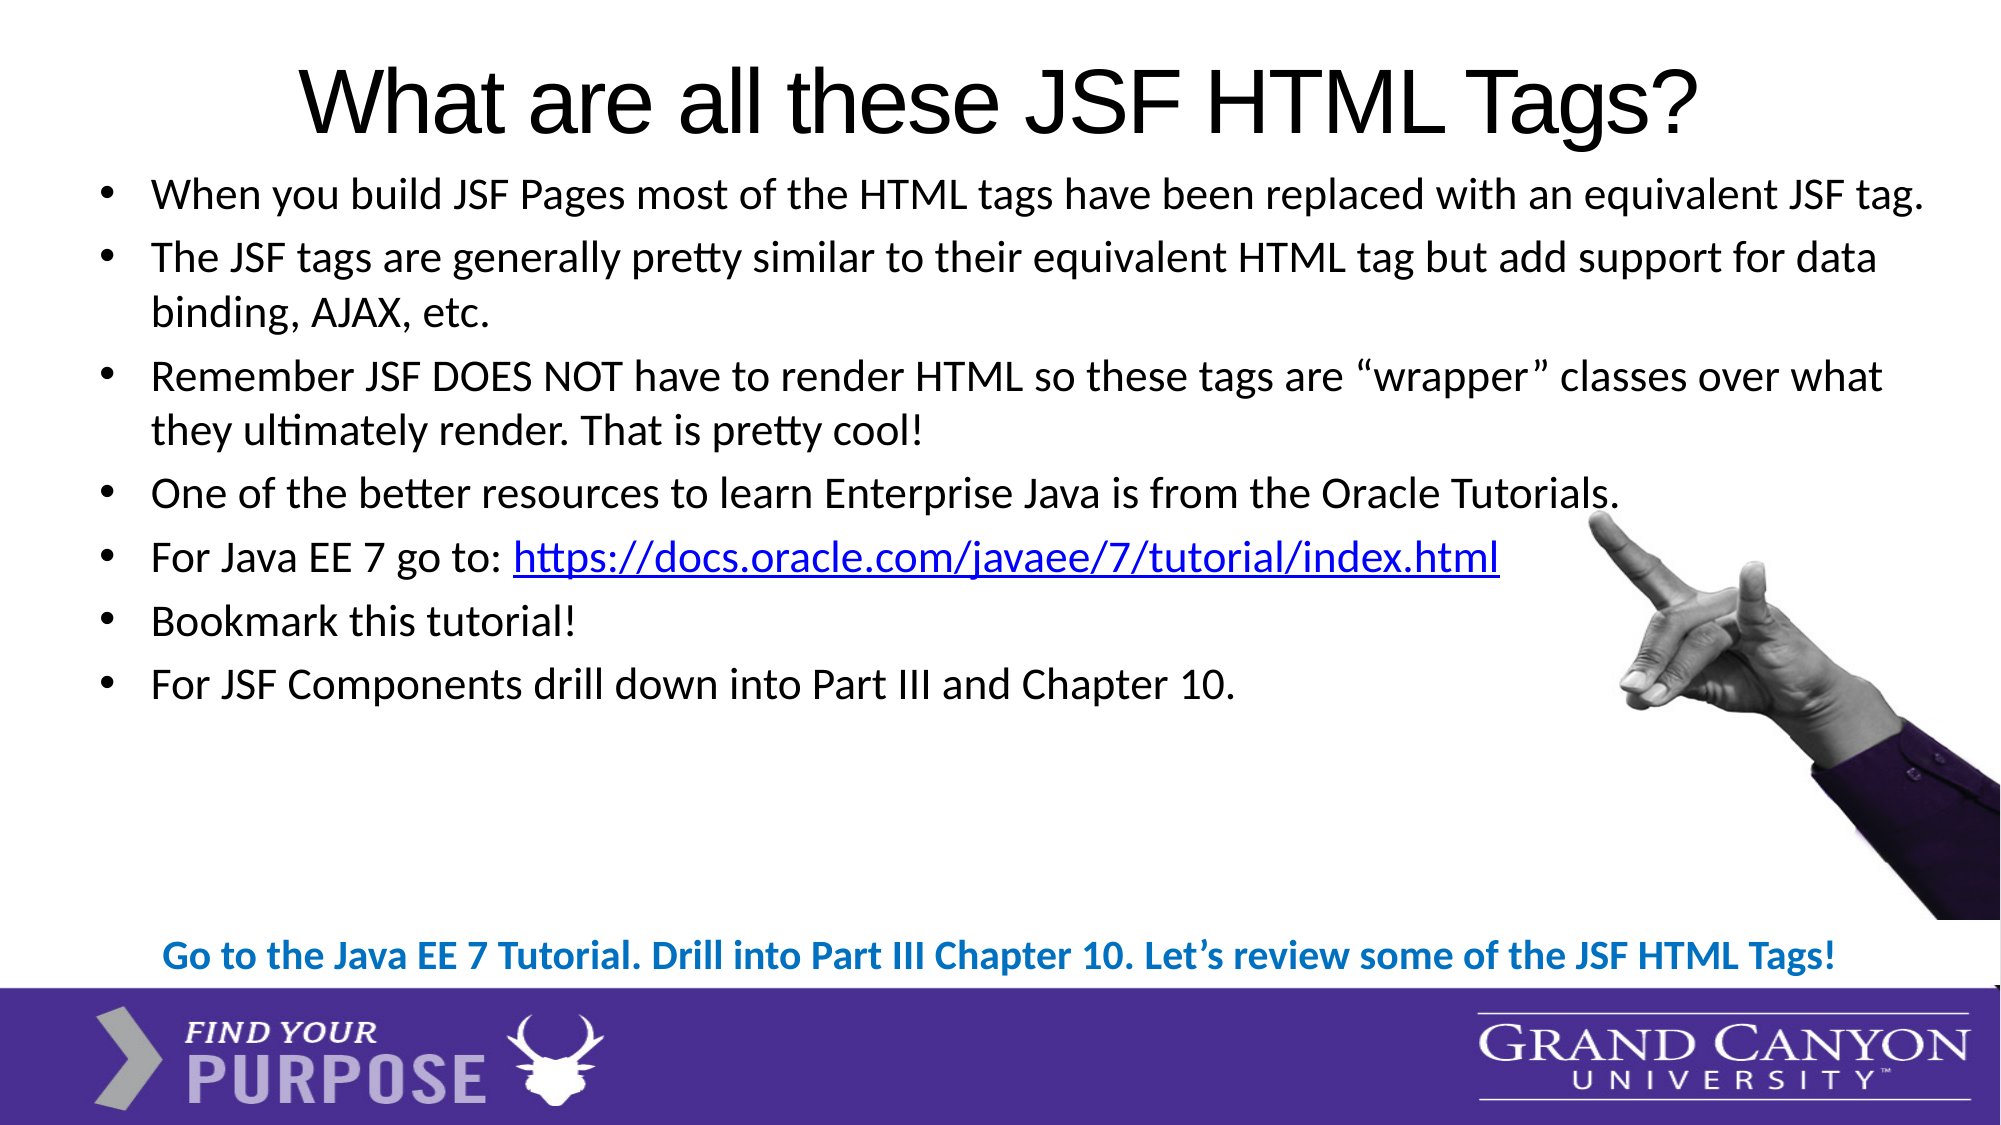

# What are all these JSF HTML Tags?
When you build JSF Pages most of the HTML tags have been replaced with an equivalent JSF tag.
The JSF tags are generally pretty similar to their equivalent HTML tag but add support for data binding, AJAX, etc.
Remember JSF DOES NOT have to render HTML so these tags are “wrapper” classes over what they ultimately render. That is pretty cool!
One of the better resources to learn Enterprise Java is from the Oracle Tutorials.
For Java EE 7 go to: https://docs.oracle.com/javaee/7/tutorial/index.html
Bookmark this tutorial!
For JSF Components drill down into Part III and Chapter 10.

Go to the Java EE 7 Tutorial. Drill into Part III Chapter 10. Let’s review some of the JSF HTML Tags!